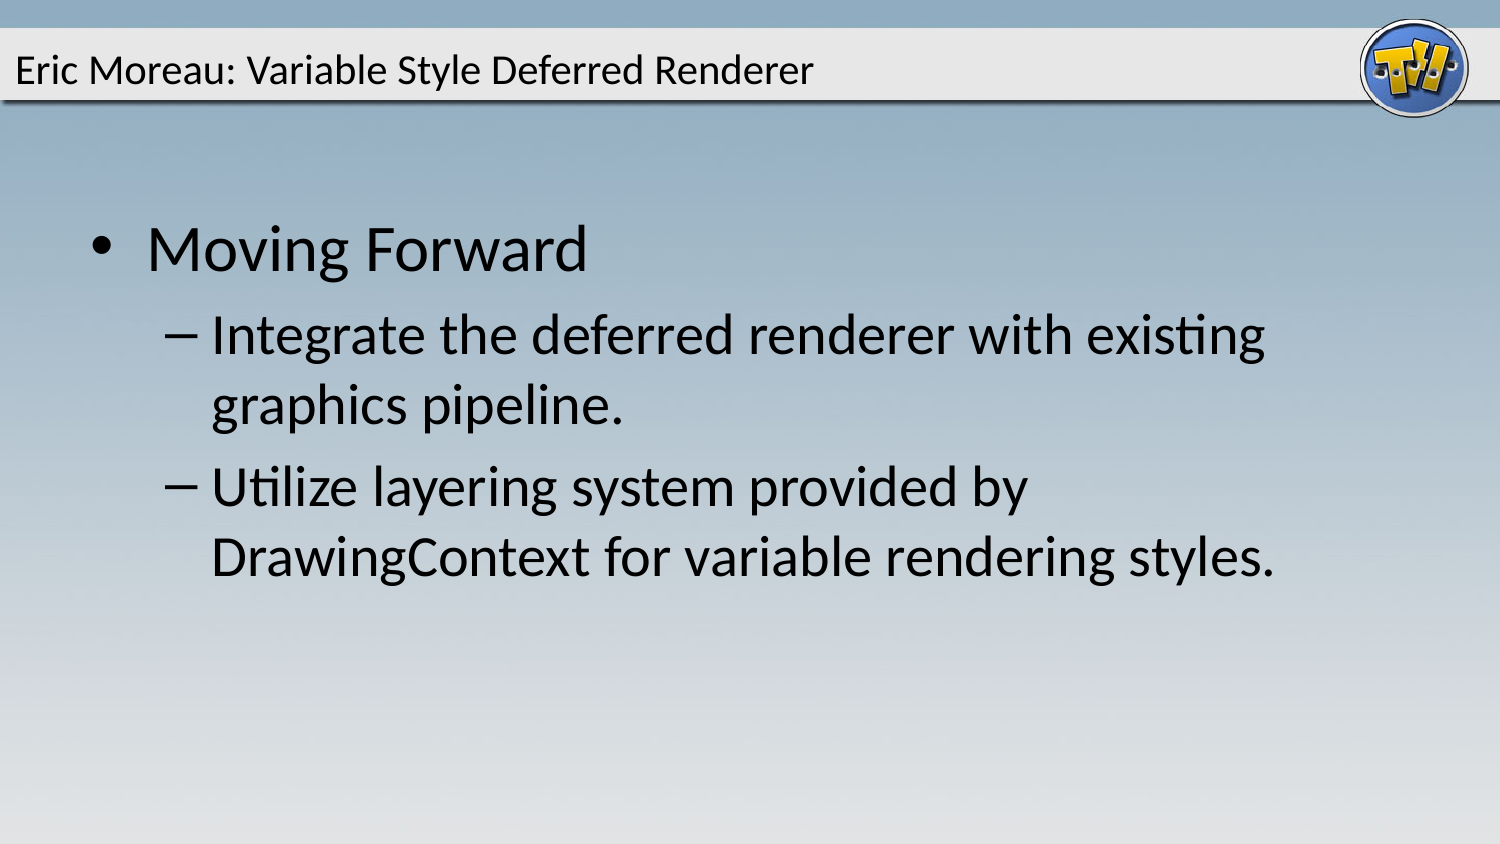

# Eric Moreau: Variable Style Deferred Renderer
Moving Forward
Integrate the deferred renderer with existing graphics pipeline.
Utilize layering system provided by DrawingContext for variable rendering styles.